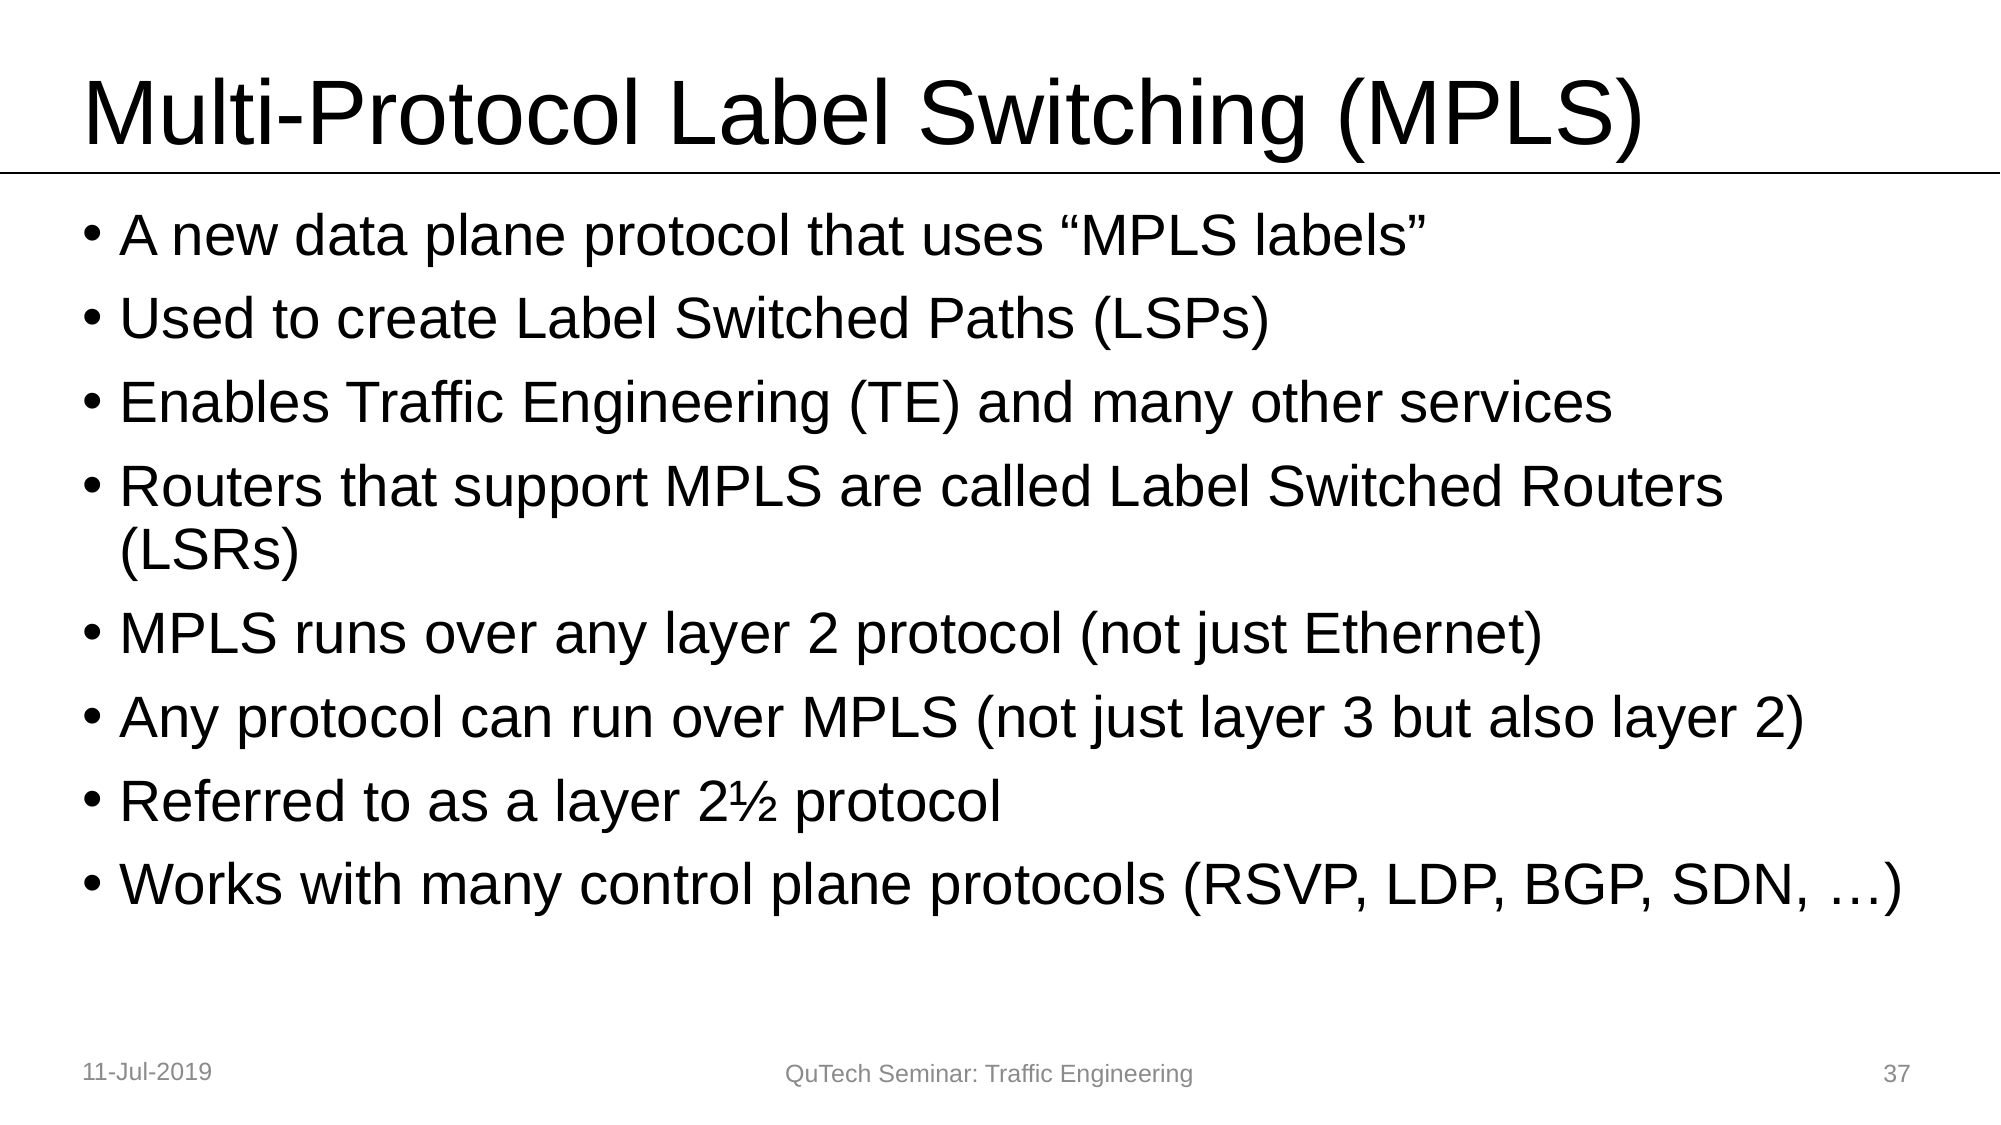

# Multi-Protocol Label Switching (MPLS)
A new data plane protocol that uses “MPLS labels”
Used to create Label Switched Paths (LSPs)
Enables Traffic Engineering (TE) and many other services
Routers that support MPLS are called Label Switched Routers (LSRs)
MPLS runs over any layer 2 protocol (not just Ethernet)
Any protocol can run over MPLS (not just layer 3 but also layer 2)
Referred to as a layer 2½ protocol
Works with many control plane protocols (RSVP, LDP, BGP, SDN, …)
11-Jul-2019
QuTech Seminar: Traffic Engineering
37